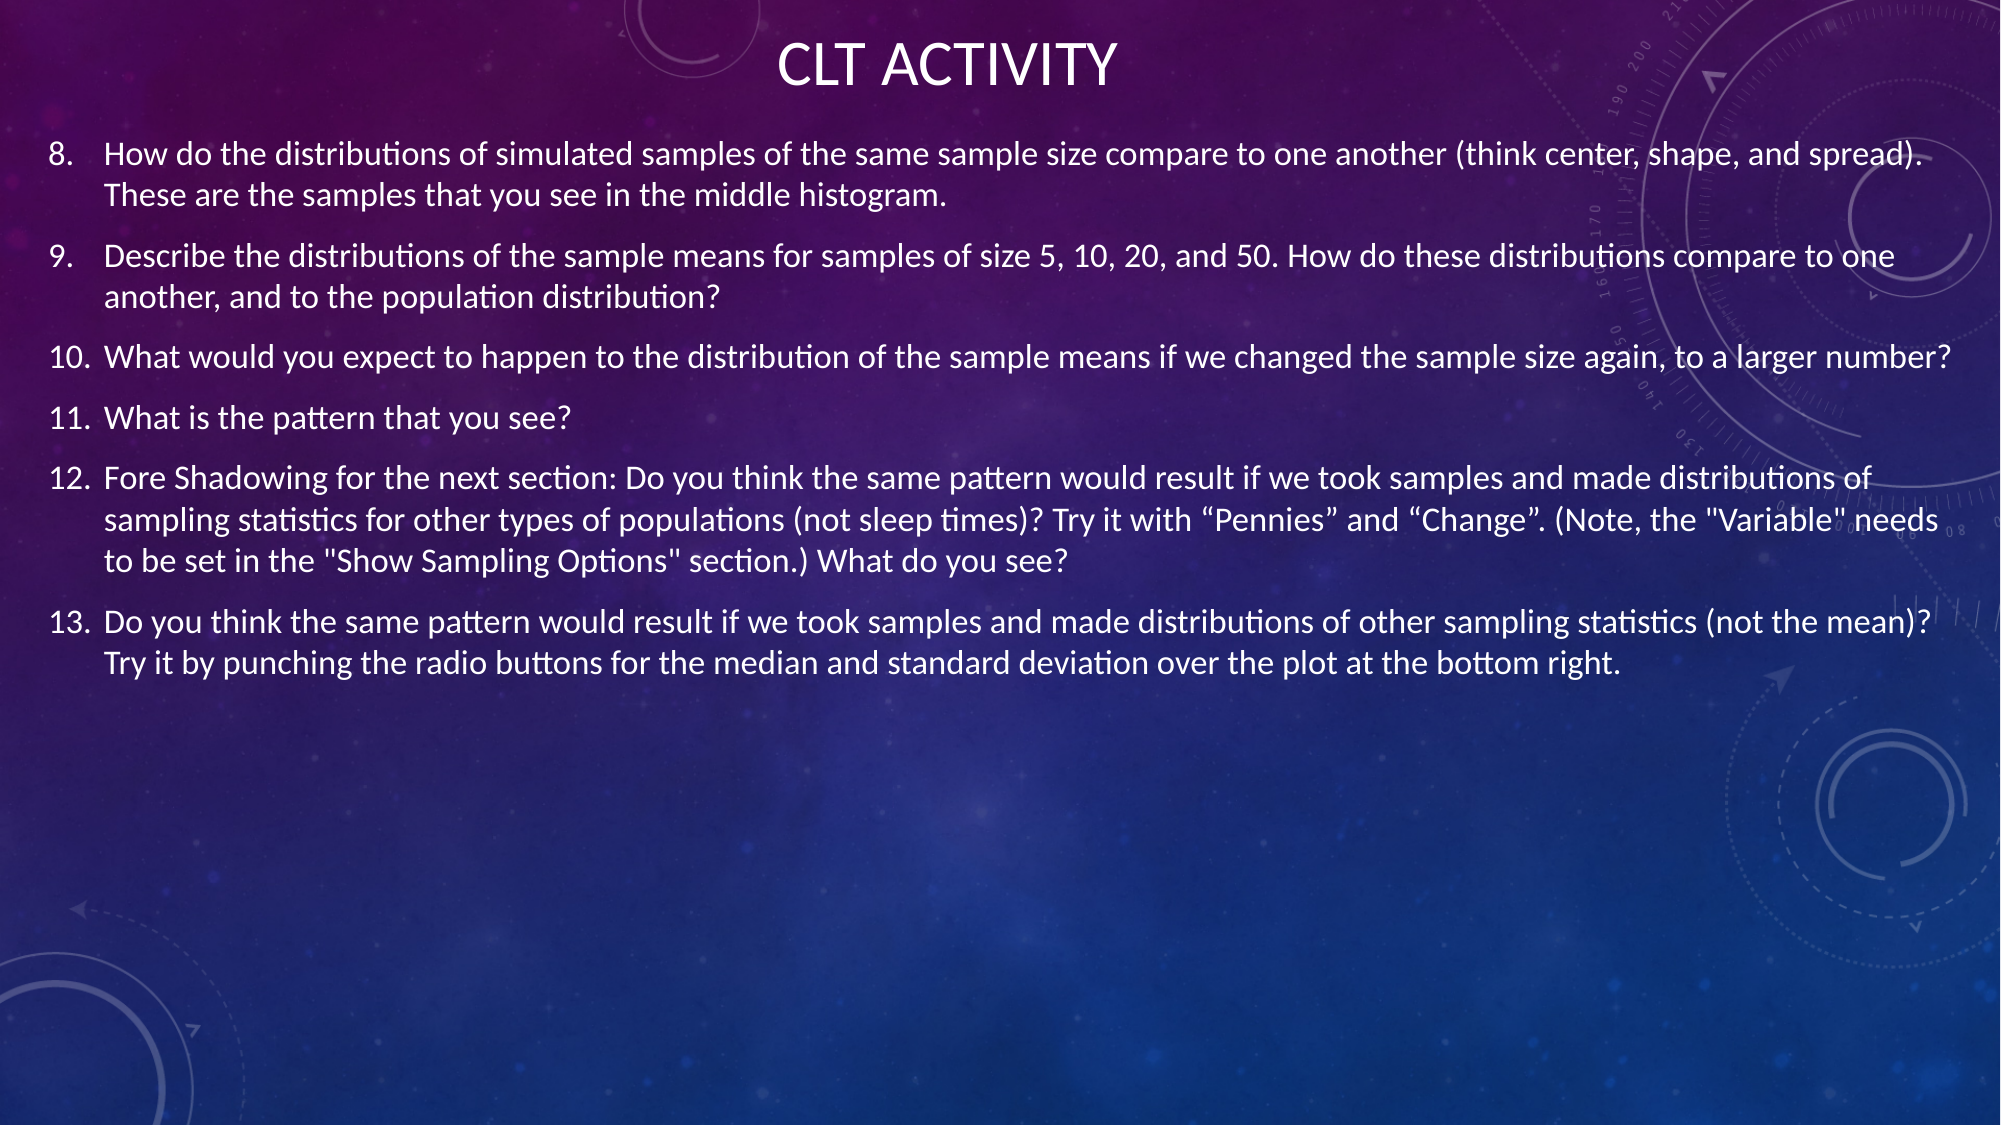

# Clt activity
How do the distributions of simulated samples of the same sample size compare to one another (think center, shape, and spread). These are the samples that you see in the middle histogram.
Describe the distributions of the sample means for samples of size 5, 10, 20, and 50. How do these distributions compare to one another, and to the population distribution?
What would you expect to happen to the distribution of the sample means if we changed the sample size again, to a larger number?
What is the pattern that you see?
Fore Shadowing for the next section: Do you think the same pattern would result if we took samples and made distributions of sampling statistics for other types of populations (not sleep times)? Try it with “Pennies” and “Change”. (Note, the "Variable" needs to be set in the "Show Sampling Options" section.) What do you see?
Do you think the same pattern would result if we took samples and made distributions of other sampling statistics (not the mean)? Try it by punching the radio buttons for the median and standard deviation over the plot at the bottom right.